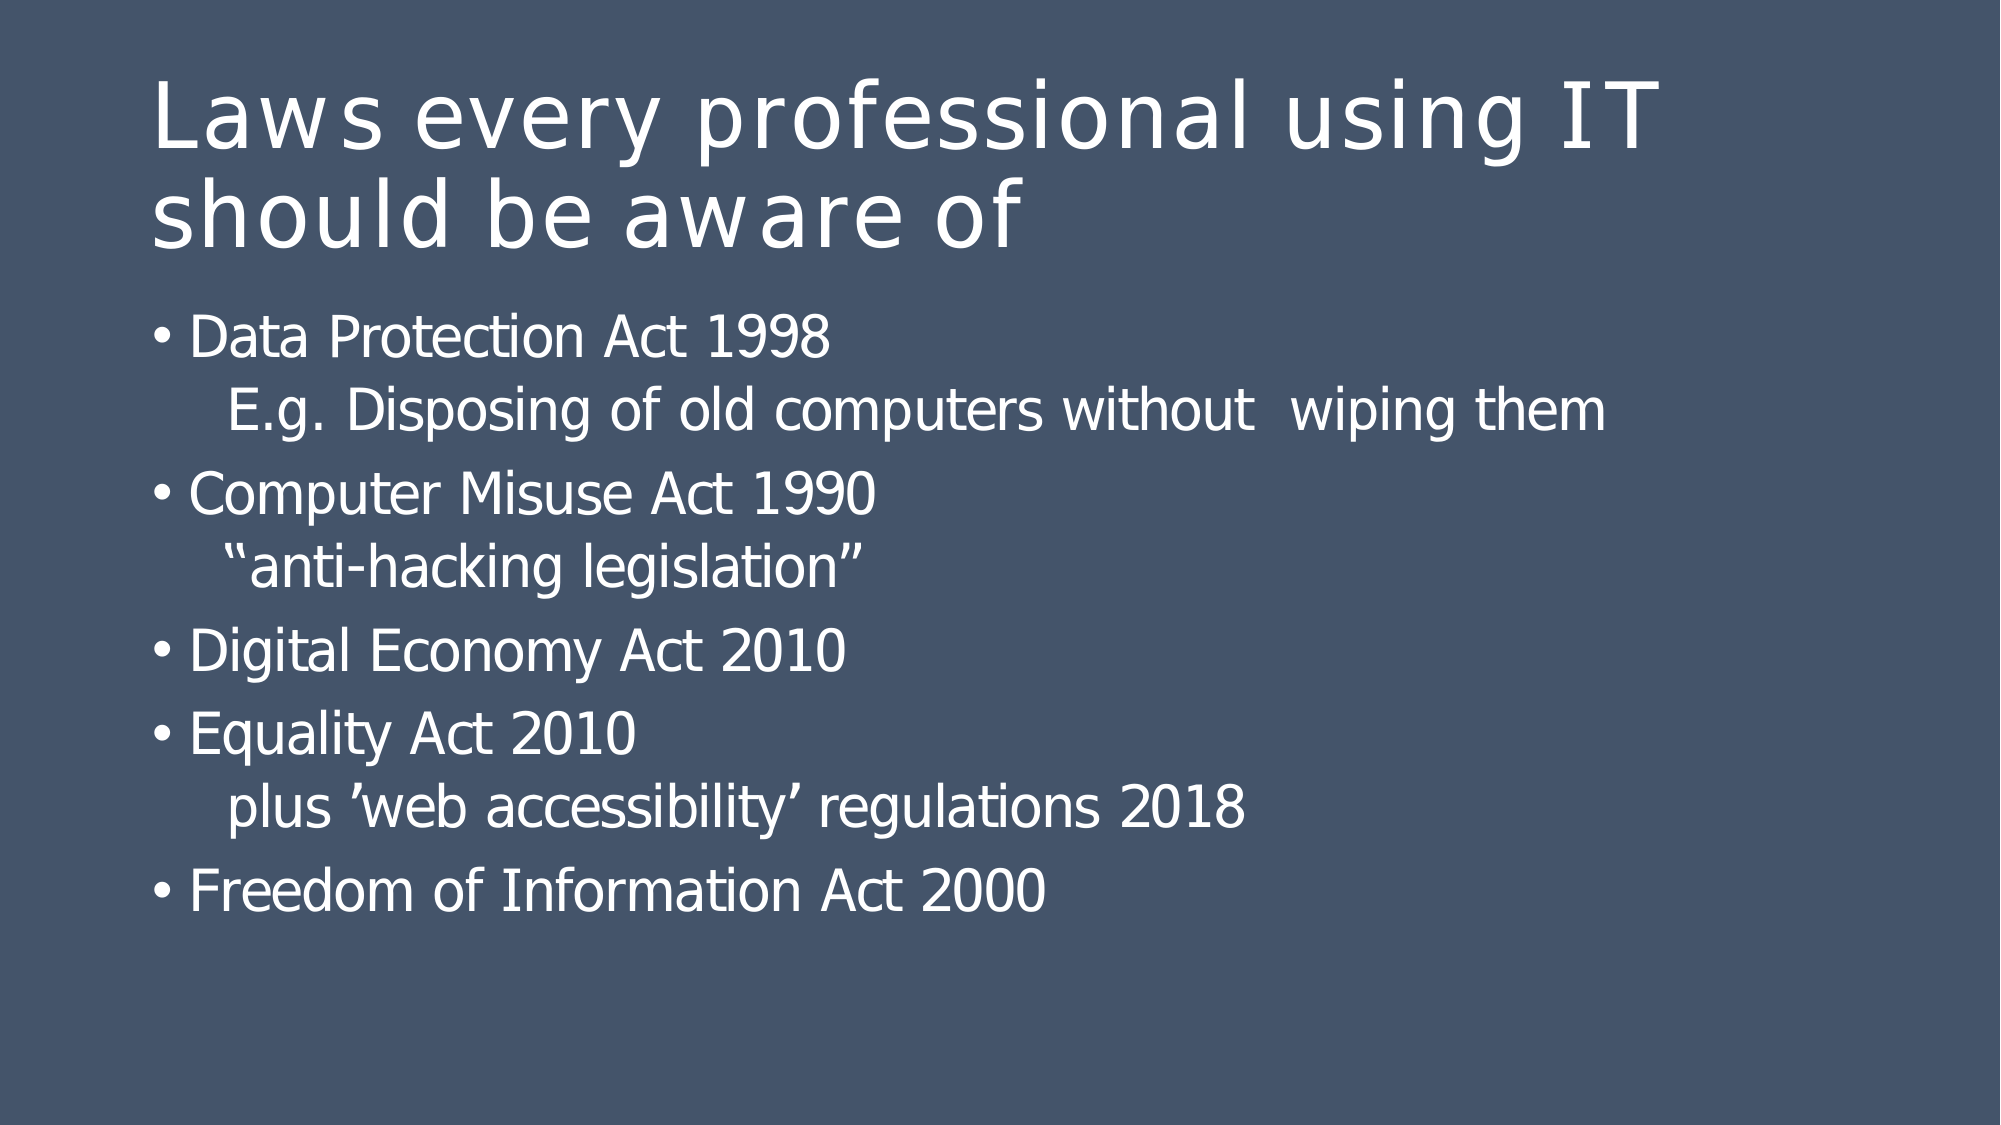

# Laws every professional using IT should be aware of
Data Protection Act 1998
E.g. Disposing of old computers without  wiping them
Computer Misuse Act 1990
“anti-hacking legislation”
Digital Economy Act 2010
Equality Act 2010
plus ’web accessibility’ regulations 2018
Freedom of Information Act 2000